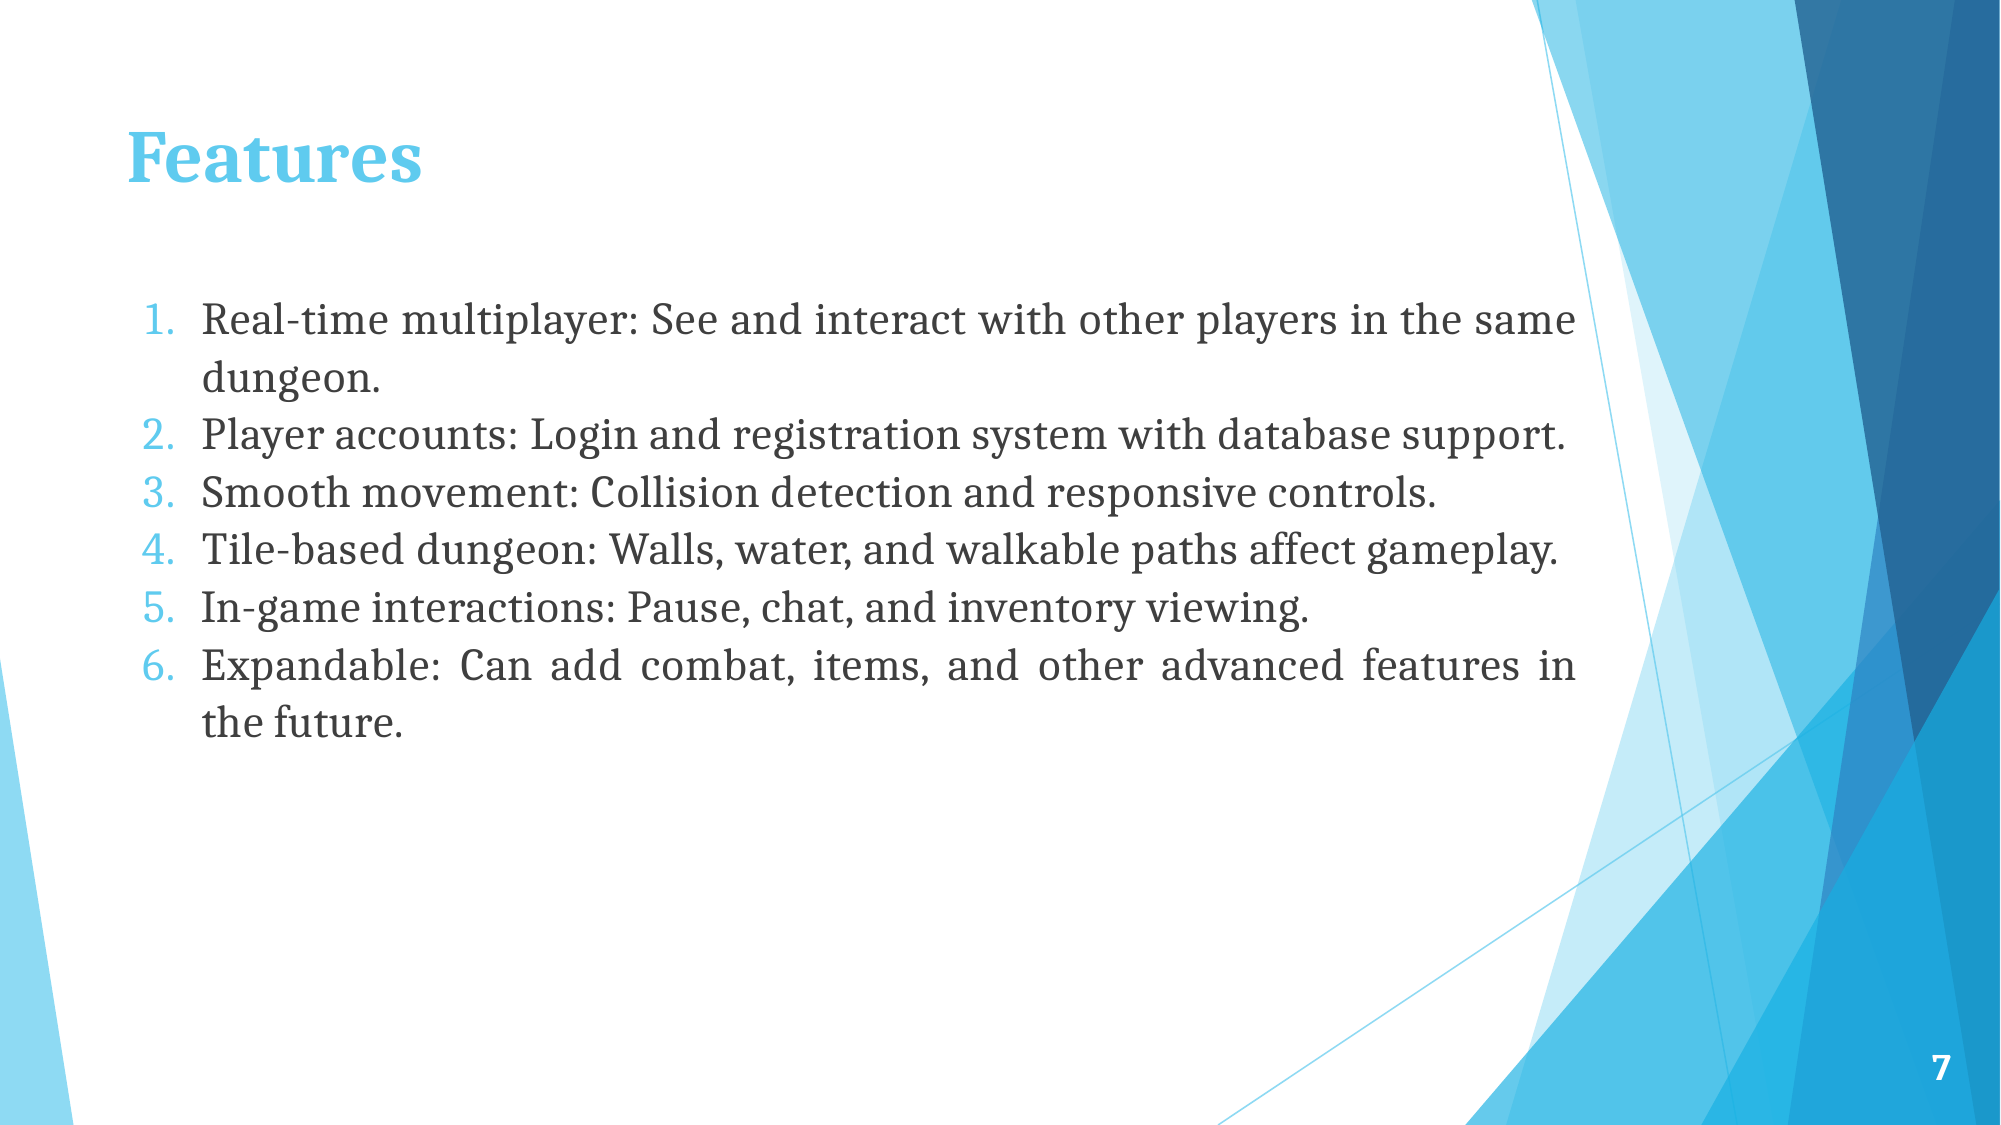

# Features
Real-time multiplayer: See and interact with other players in the same dungeon.
Player accounts: Login and registration system with database support.
Smooth movement: Collision detection and responsive controls.
Tile-based dungeon: Walls, water, and walkable paths affect gameplay.
In-game interactions: Pause, chat, and inventory viewing.
Expandable: Can add combat, items, and other advanced features in the future.
7